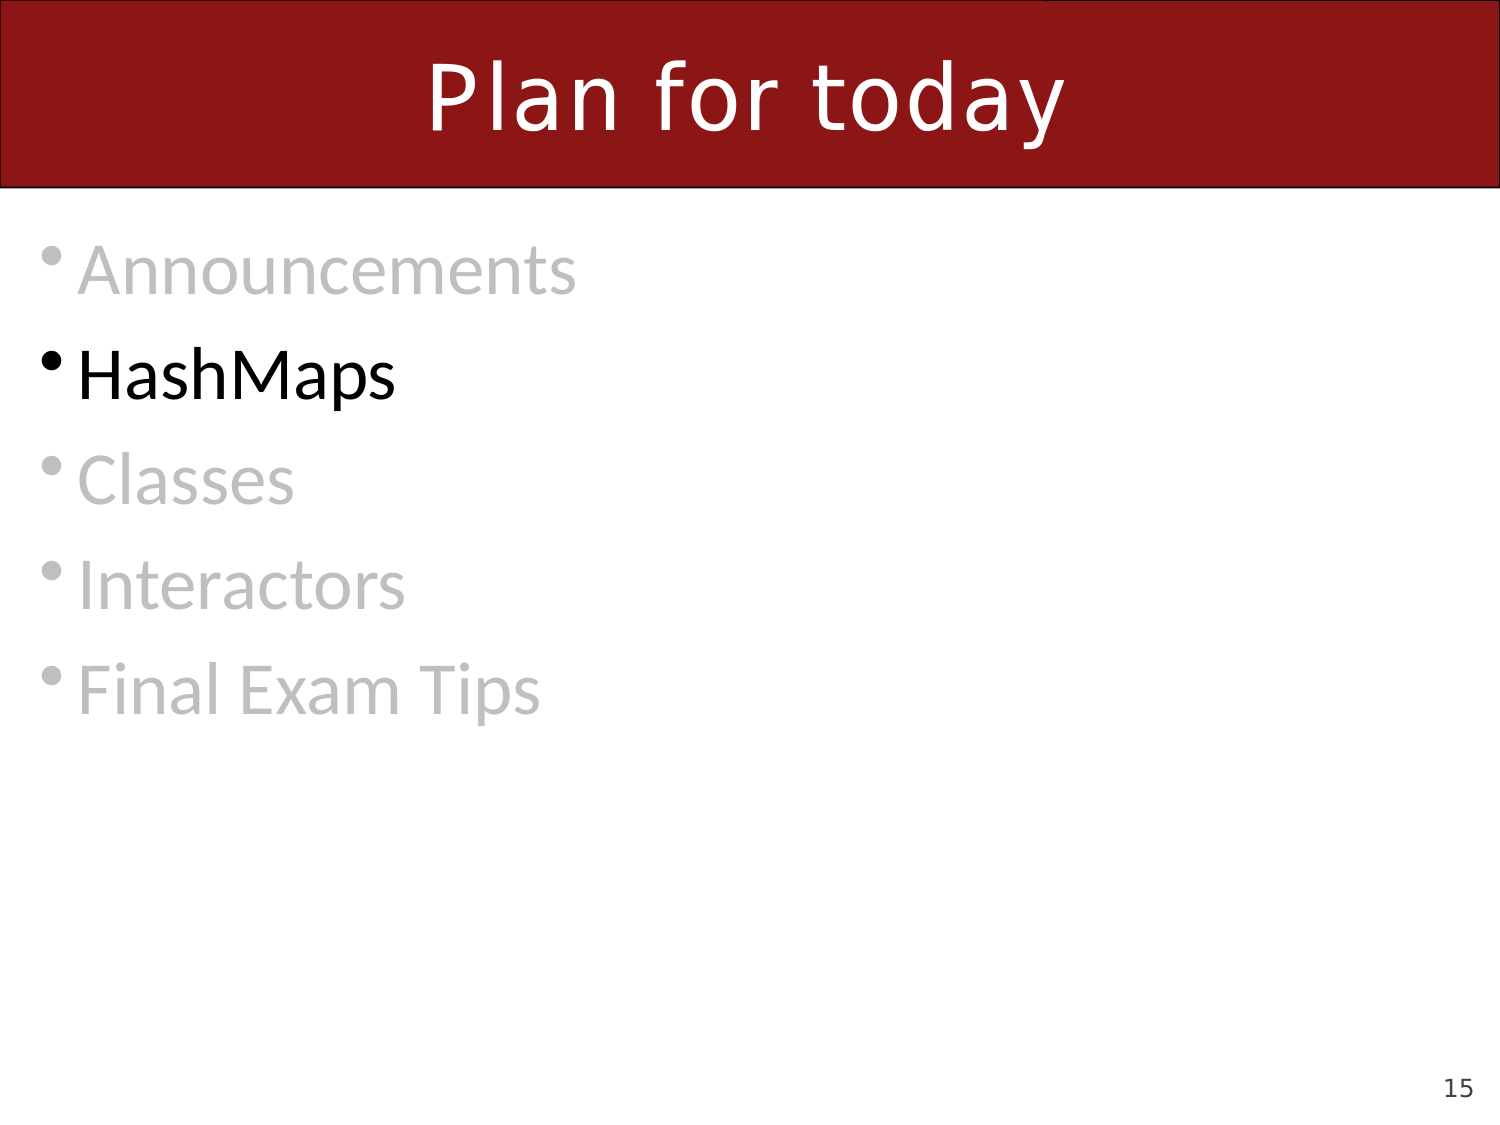

# Plan for today
Announcements
HashMaps
Classes
Interactors
Final Exam Tips